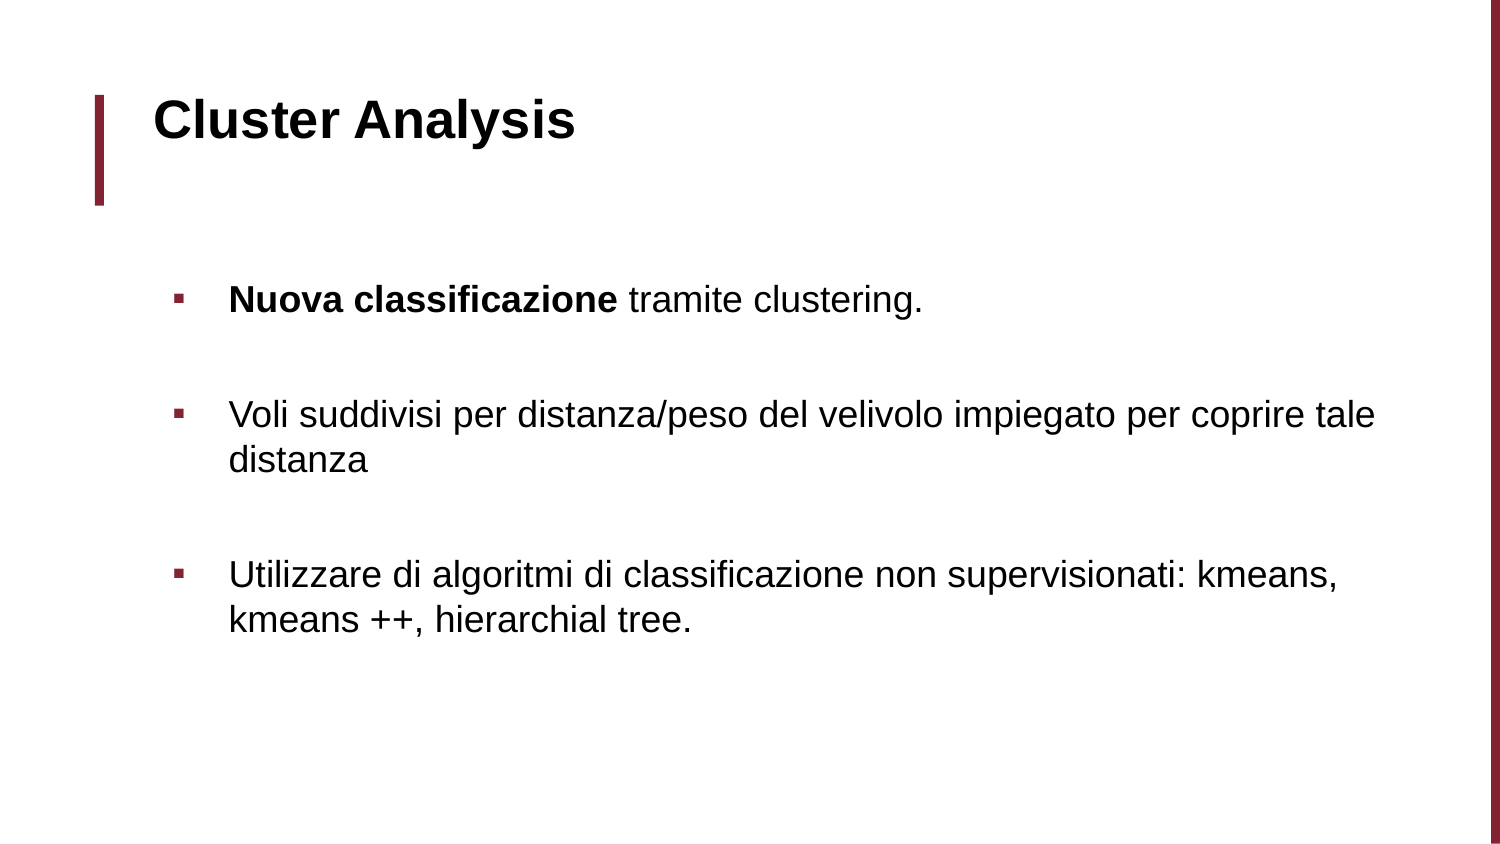

# Cluster Analysis
Nuova classificazione tramite clustering.

Voli suddivisi per distanza/peso del velivolo impiegato per coprire tale distanza

Utilizzare di algoritmi di classificazione non supervisionati: kmeans, kmeans ++, hierarchial tree.